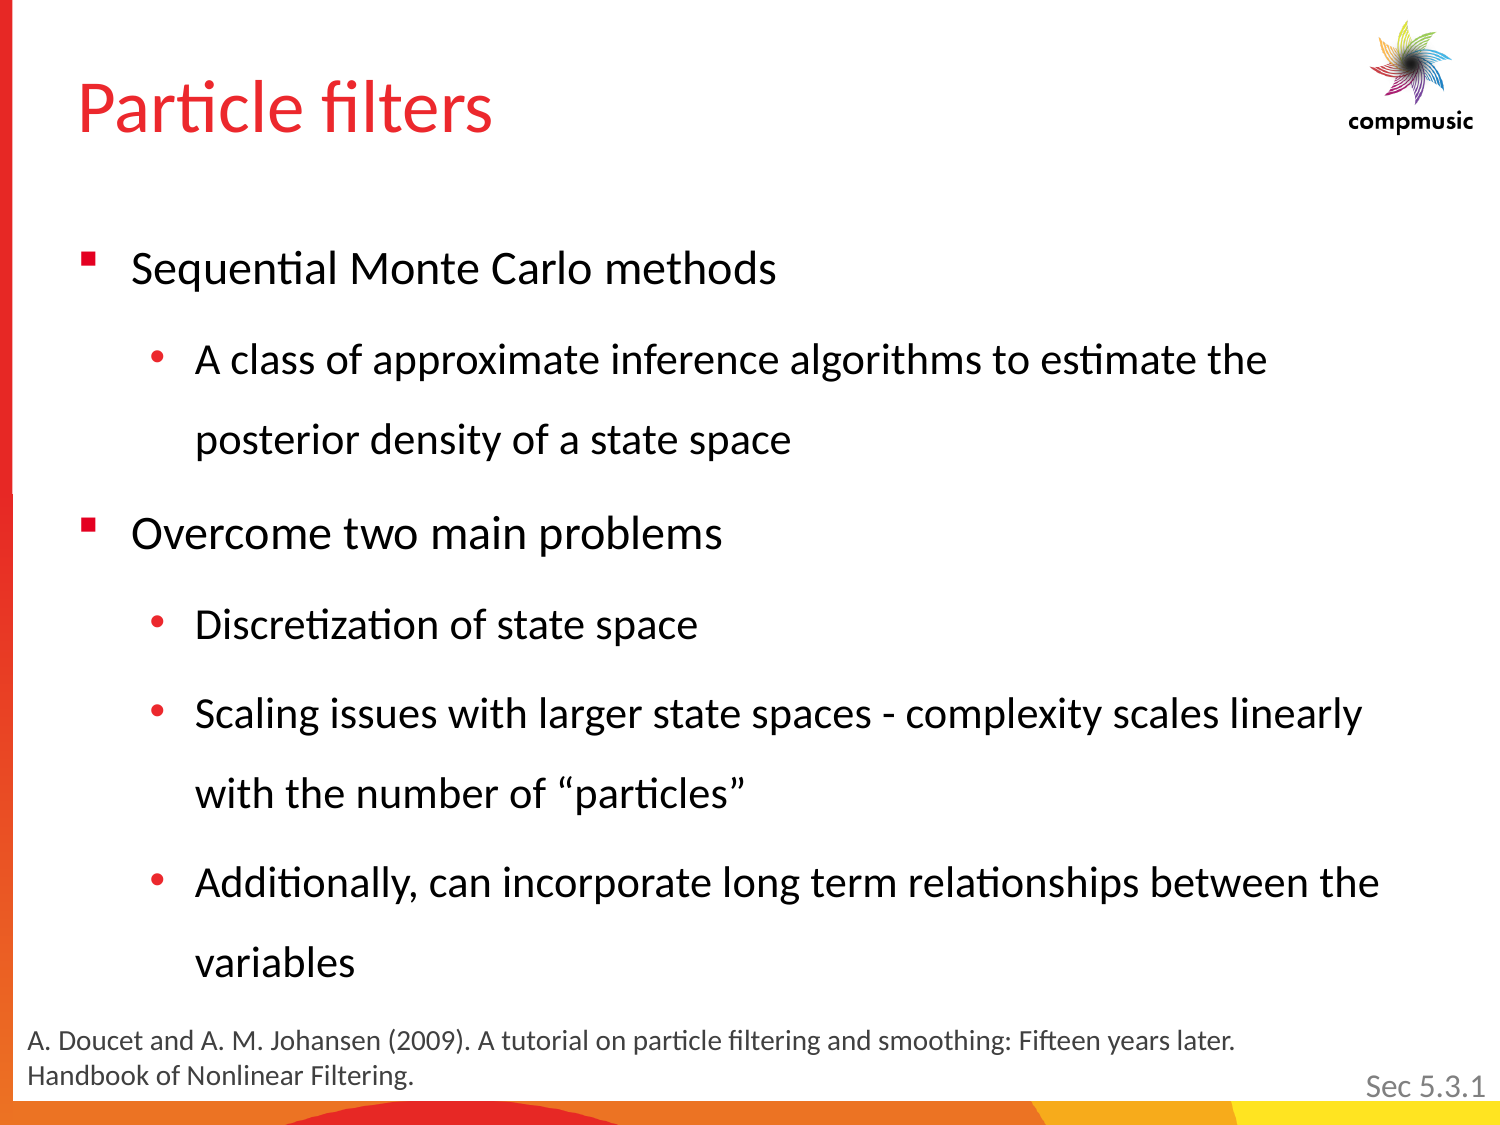

# Particle filters
Sequential Monte Carlo methods
A class of approximate inference algorithms to estimate the posterior density of a state space
Overcome two main problems
Discretization of state space
Scaling issues with larger state spaces - complexity scales linearly with the number of “particles”
Additionally, can incorporate long term relationships between the variables
A. Doucet and A. M. Johansen (2009). A tutorial on particle filtering and smoothing: Fifteen years later. Handbook of Nonlinear Filtering.
Sec 5.3.1